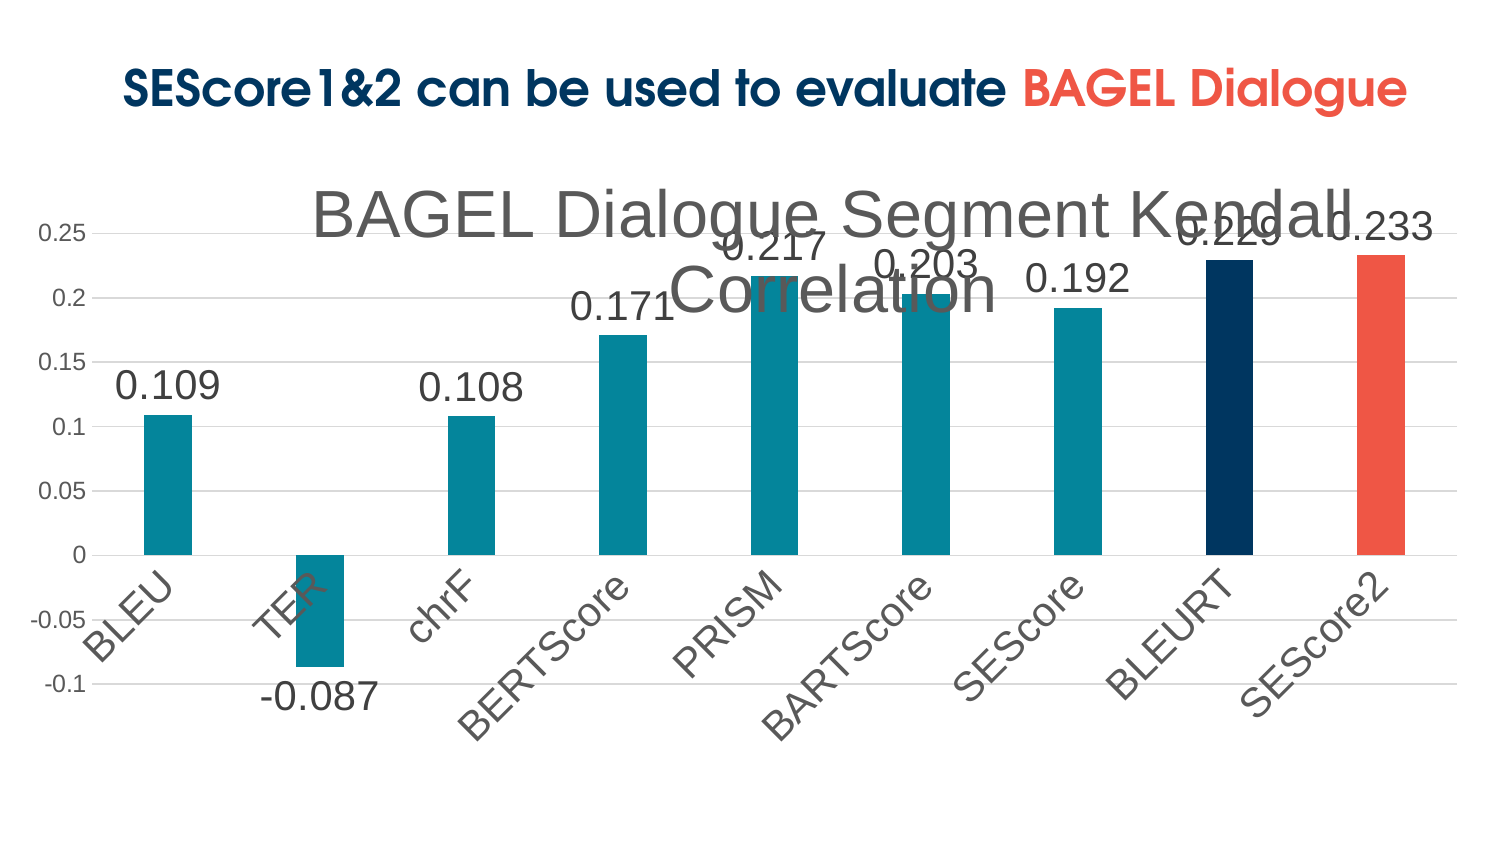

# SEScore1&2 can be used to evaluate BAGEL Dialogue

### Chart: BAGEL Dialogue Segment Kendall Correlation

| Category | Segment-level Kendall Correlation |
|---|---|
| BLEU | 0.109 |
| TER | -0.087 |
| chrF | 0.108 |
| BERTScore | 0.171 |
| PRISM | 0.217 |
| BARTScore | 0.203 |
| SEScore | 0.192 |
| BLEURT | 0.229 |
| SEScore2 | 0.233 |